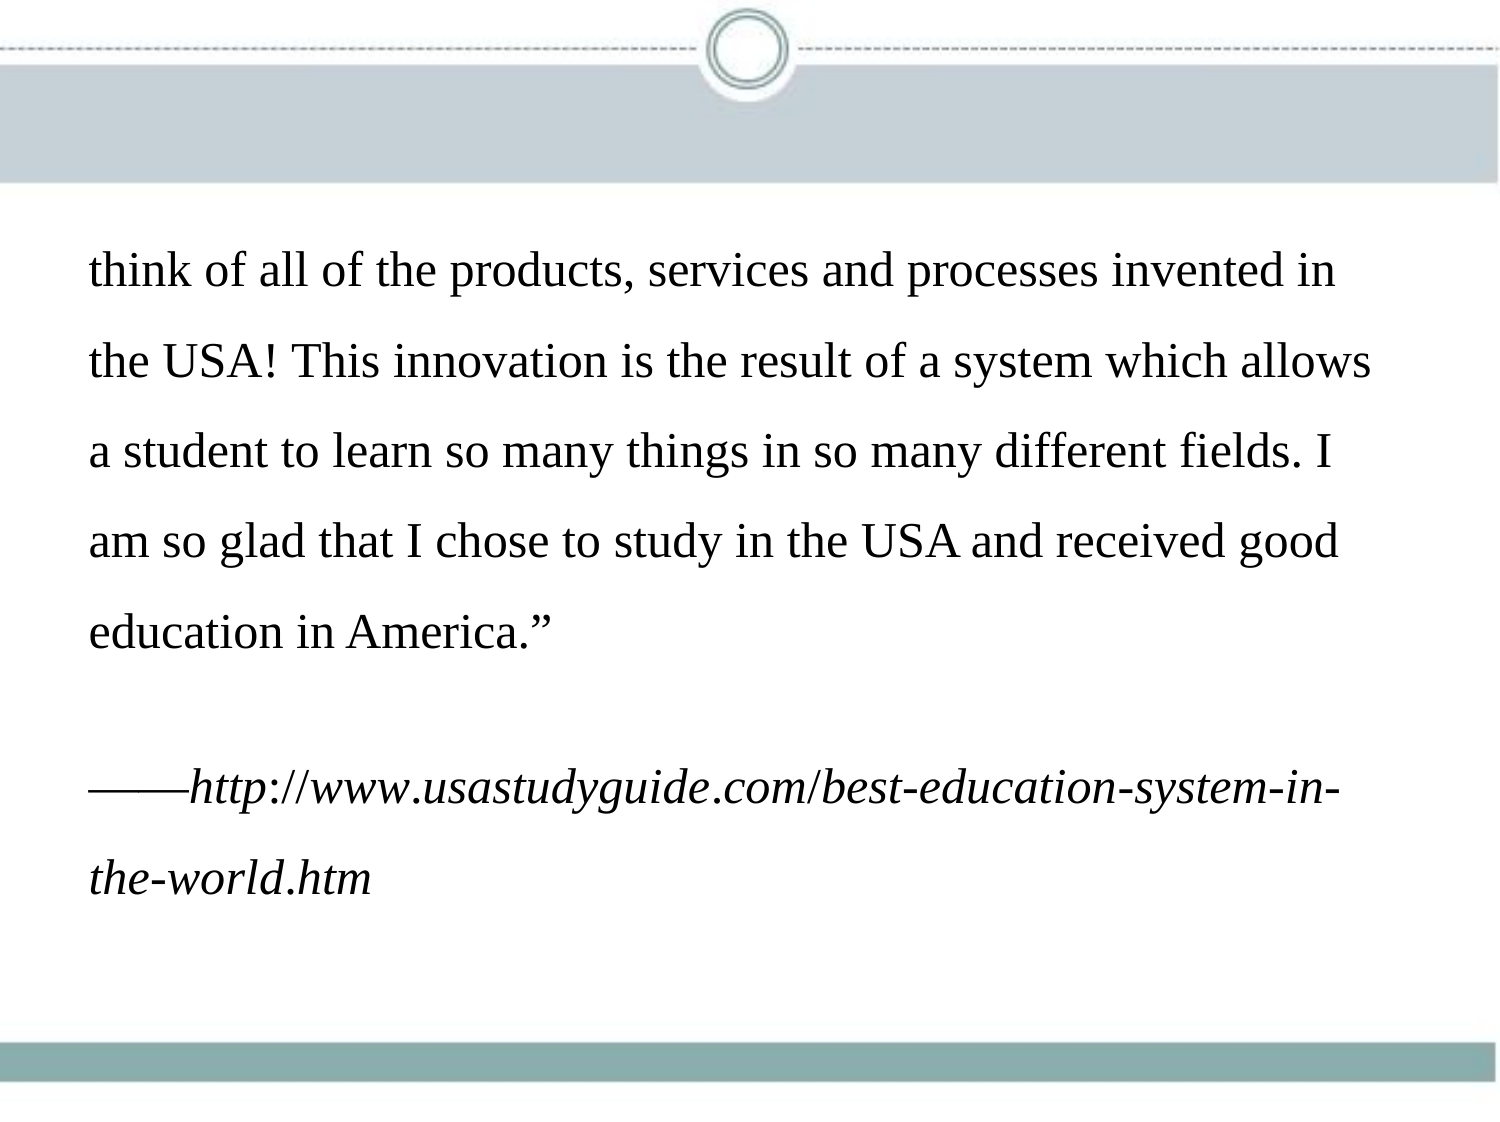

think of all of the products, services and processes invented in
the USA! This innovation is the result of a system which allows
a student to learn so many things in so many different fields. I
am so glad that I chose to study in the USA and received good
education in America.”
——http://www.usastudyguide.com/best-education-system-in-
the-world.htm